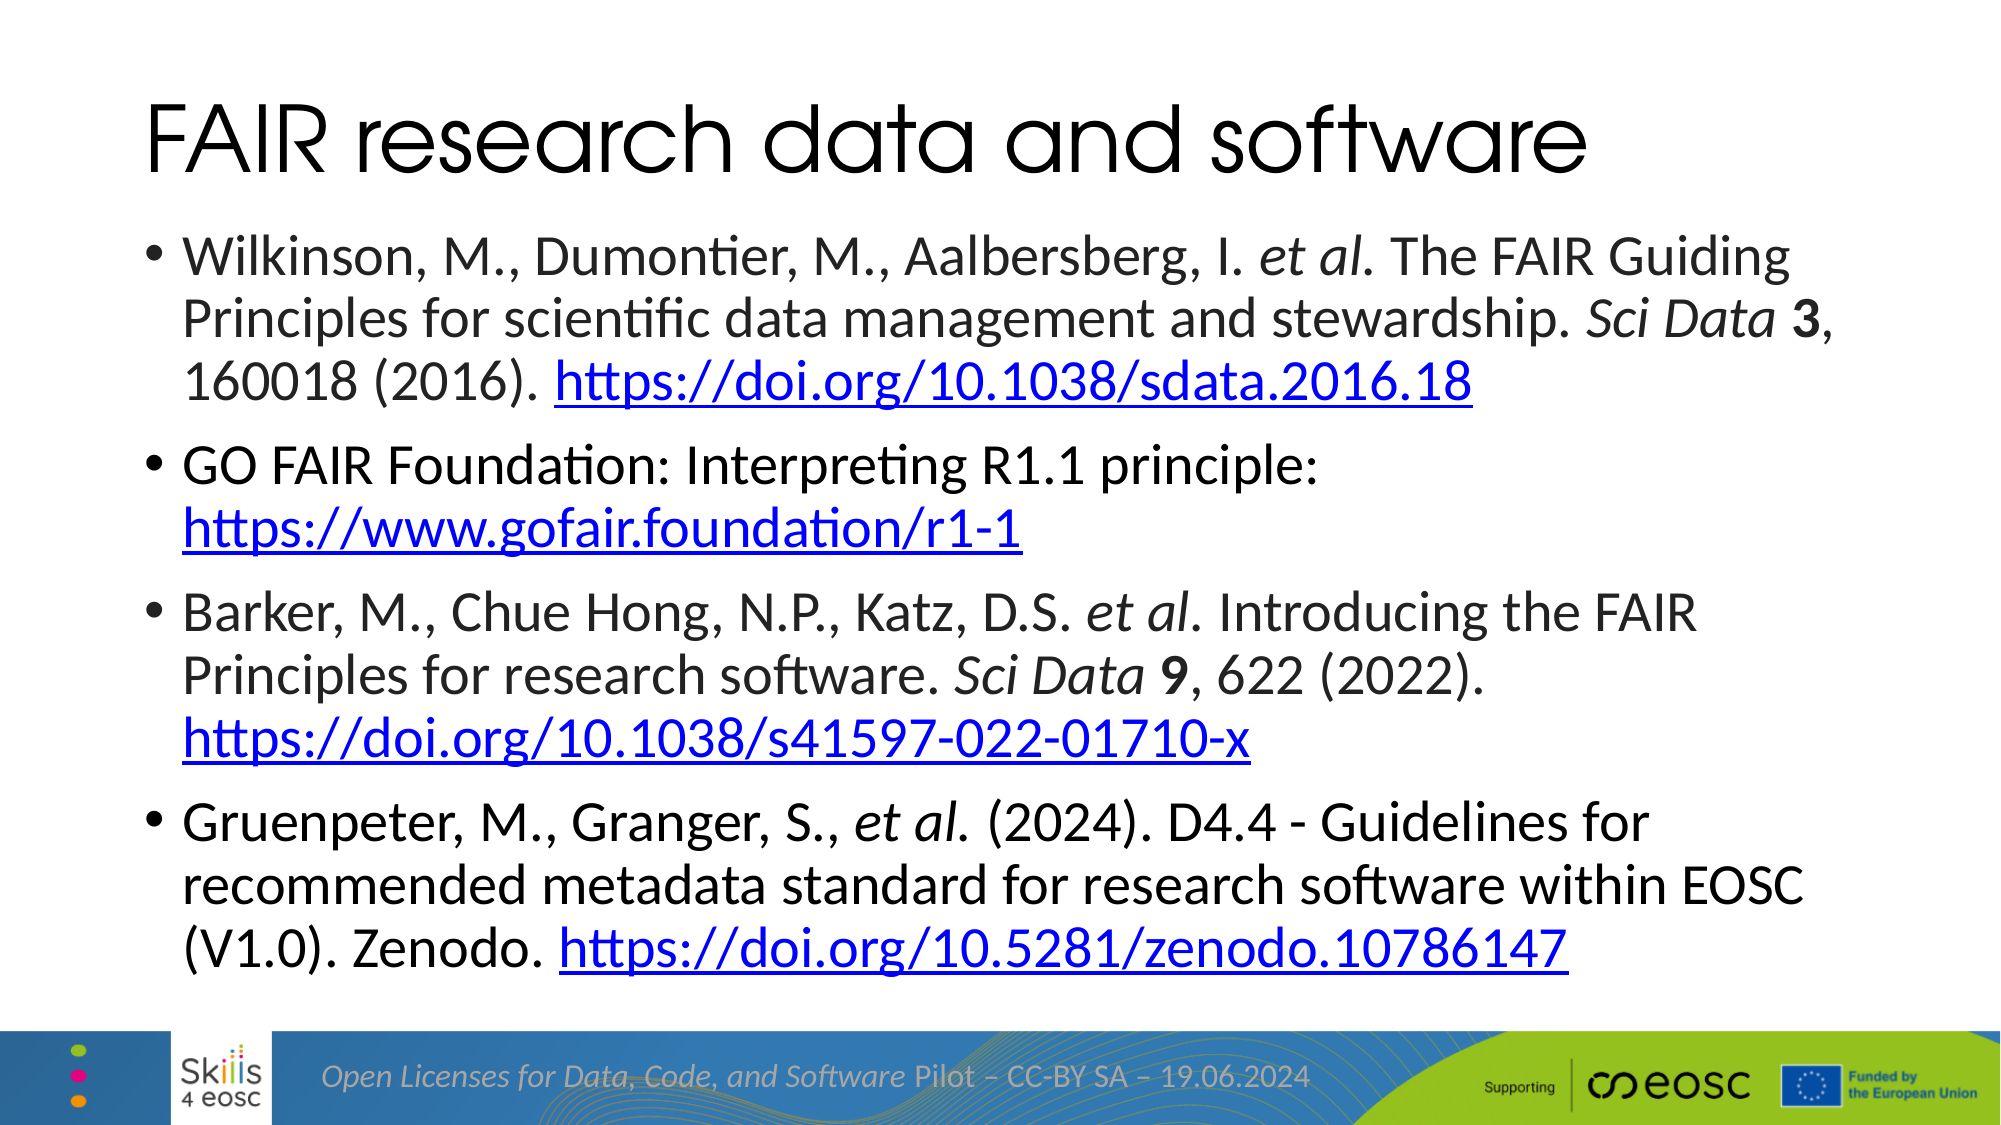

# FAIR research data and software
Wilkinson, M., Dumontier, M., Aalbersberg, I. et al. The FAIR Guiding Principles for scientific data management and stewardship. Sci Data 3, 160018 (2016). https://doi.org/10.1038/sdata.2016.18
GO FAIR Foundation: Interpreting R1.1 principle: https://www.gofair.foundation/r1-1
Barker, M., Chue Hong, N.P., Katz, D.S. et al. Introducing the FAIR Principles for research software. Sci Data 9, 622 (2022). https://doi.org/10.1038/s41597-022-01710-x
Gruenpeter, M., Granger, S., et al. (2024). D4.4 - Guidelines for recommended metadata standard for research software within EOSC (V1.0). Zenodo. https://doi.org/10.5281/zenodo.10786147
Open Licenses for Data, Code, and Software Pilot – CC-BY SA – 19.06.2024